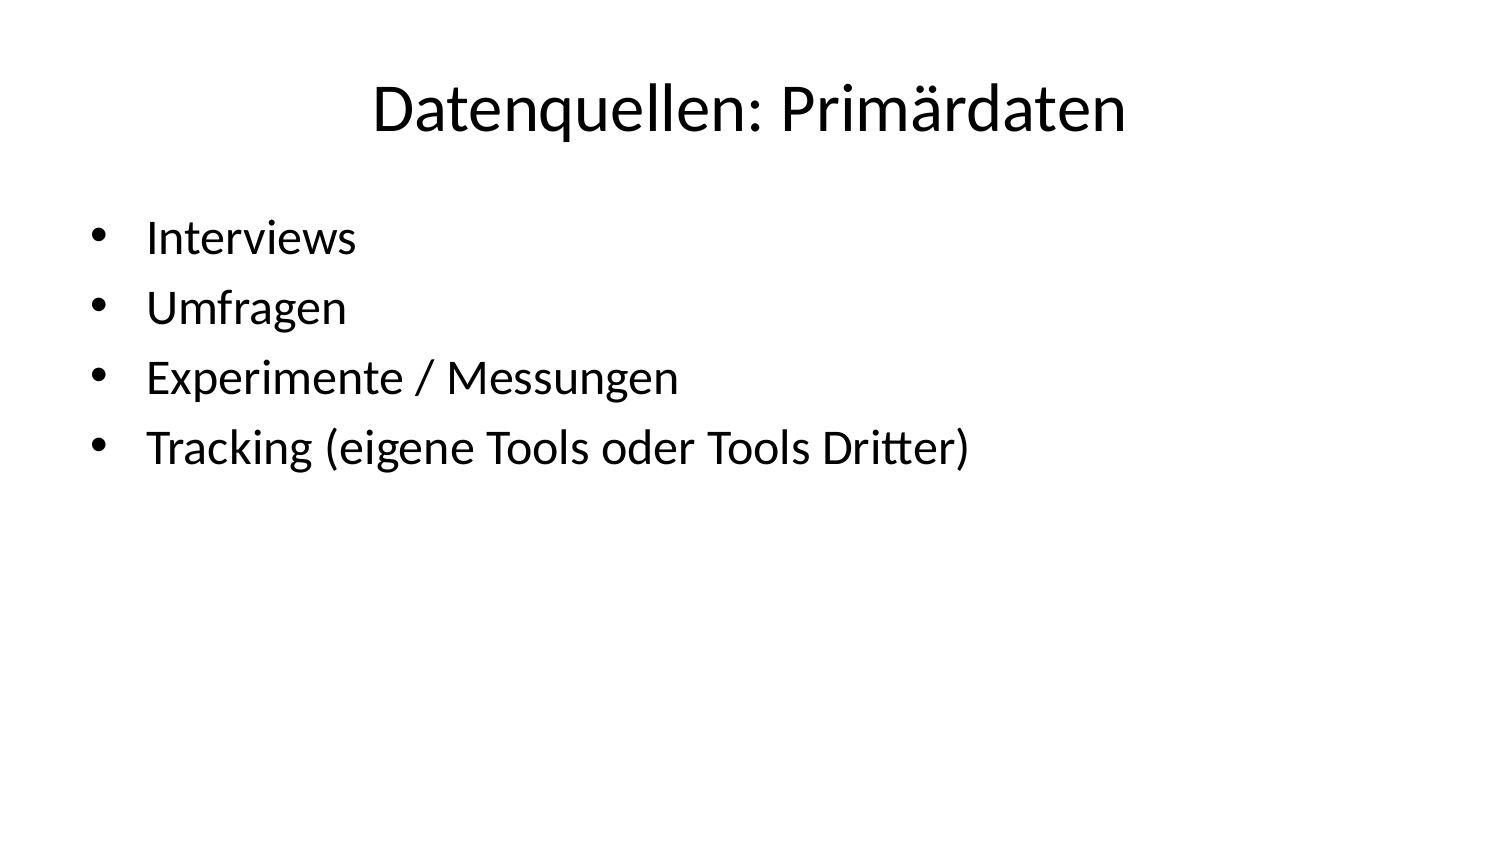

# Datenquellen: Primärdaten
Interviews
Umfragen
Experimente / Messungen
Tracking (eigene Tools oder Tools Dritter)